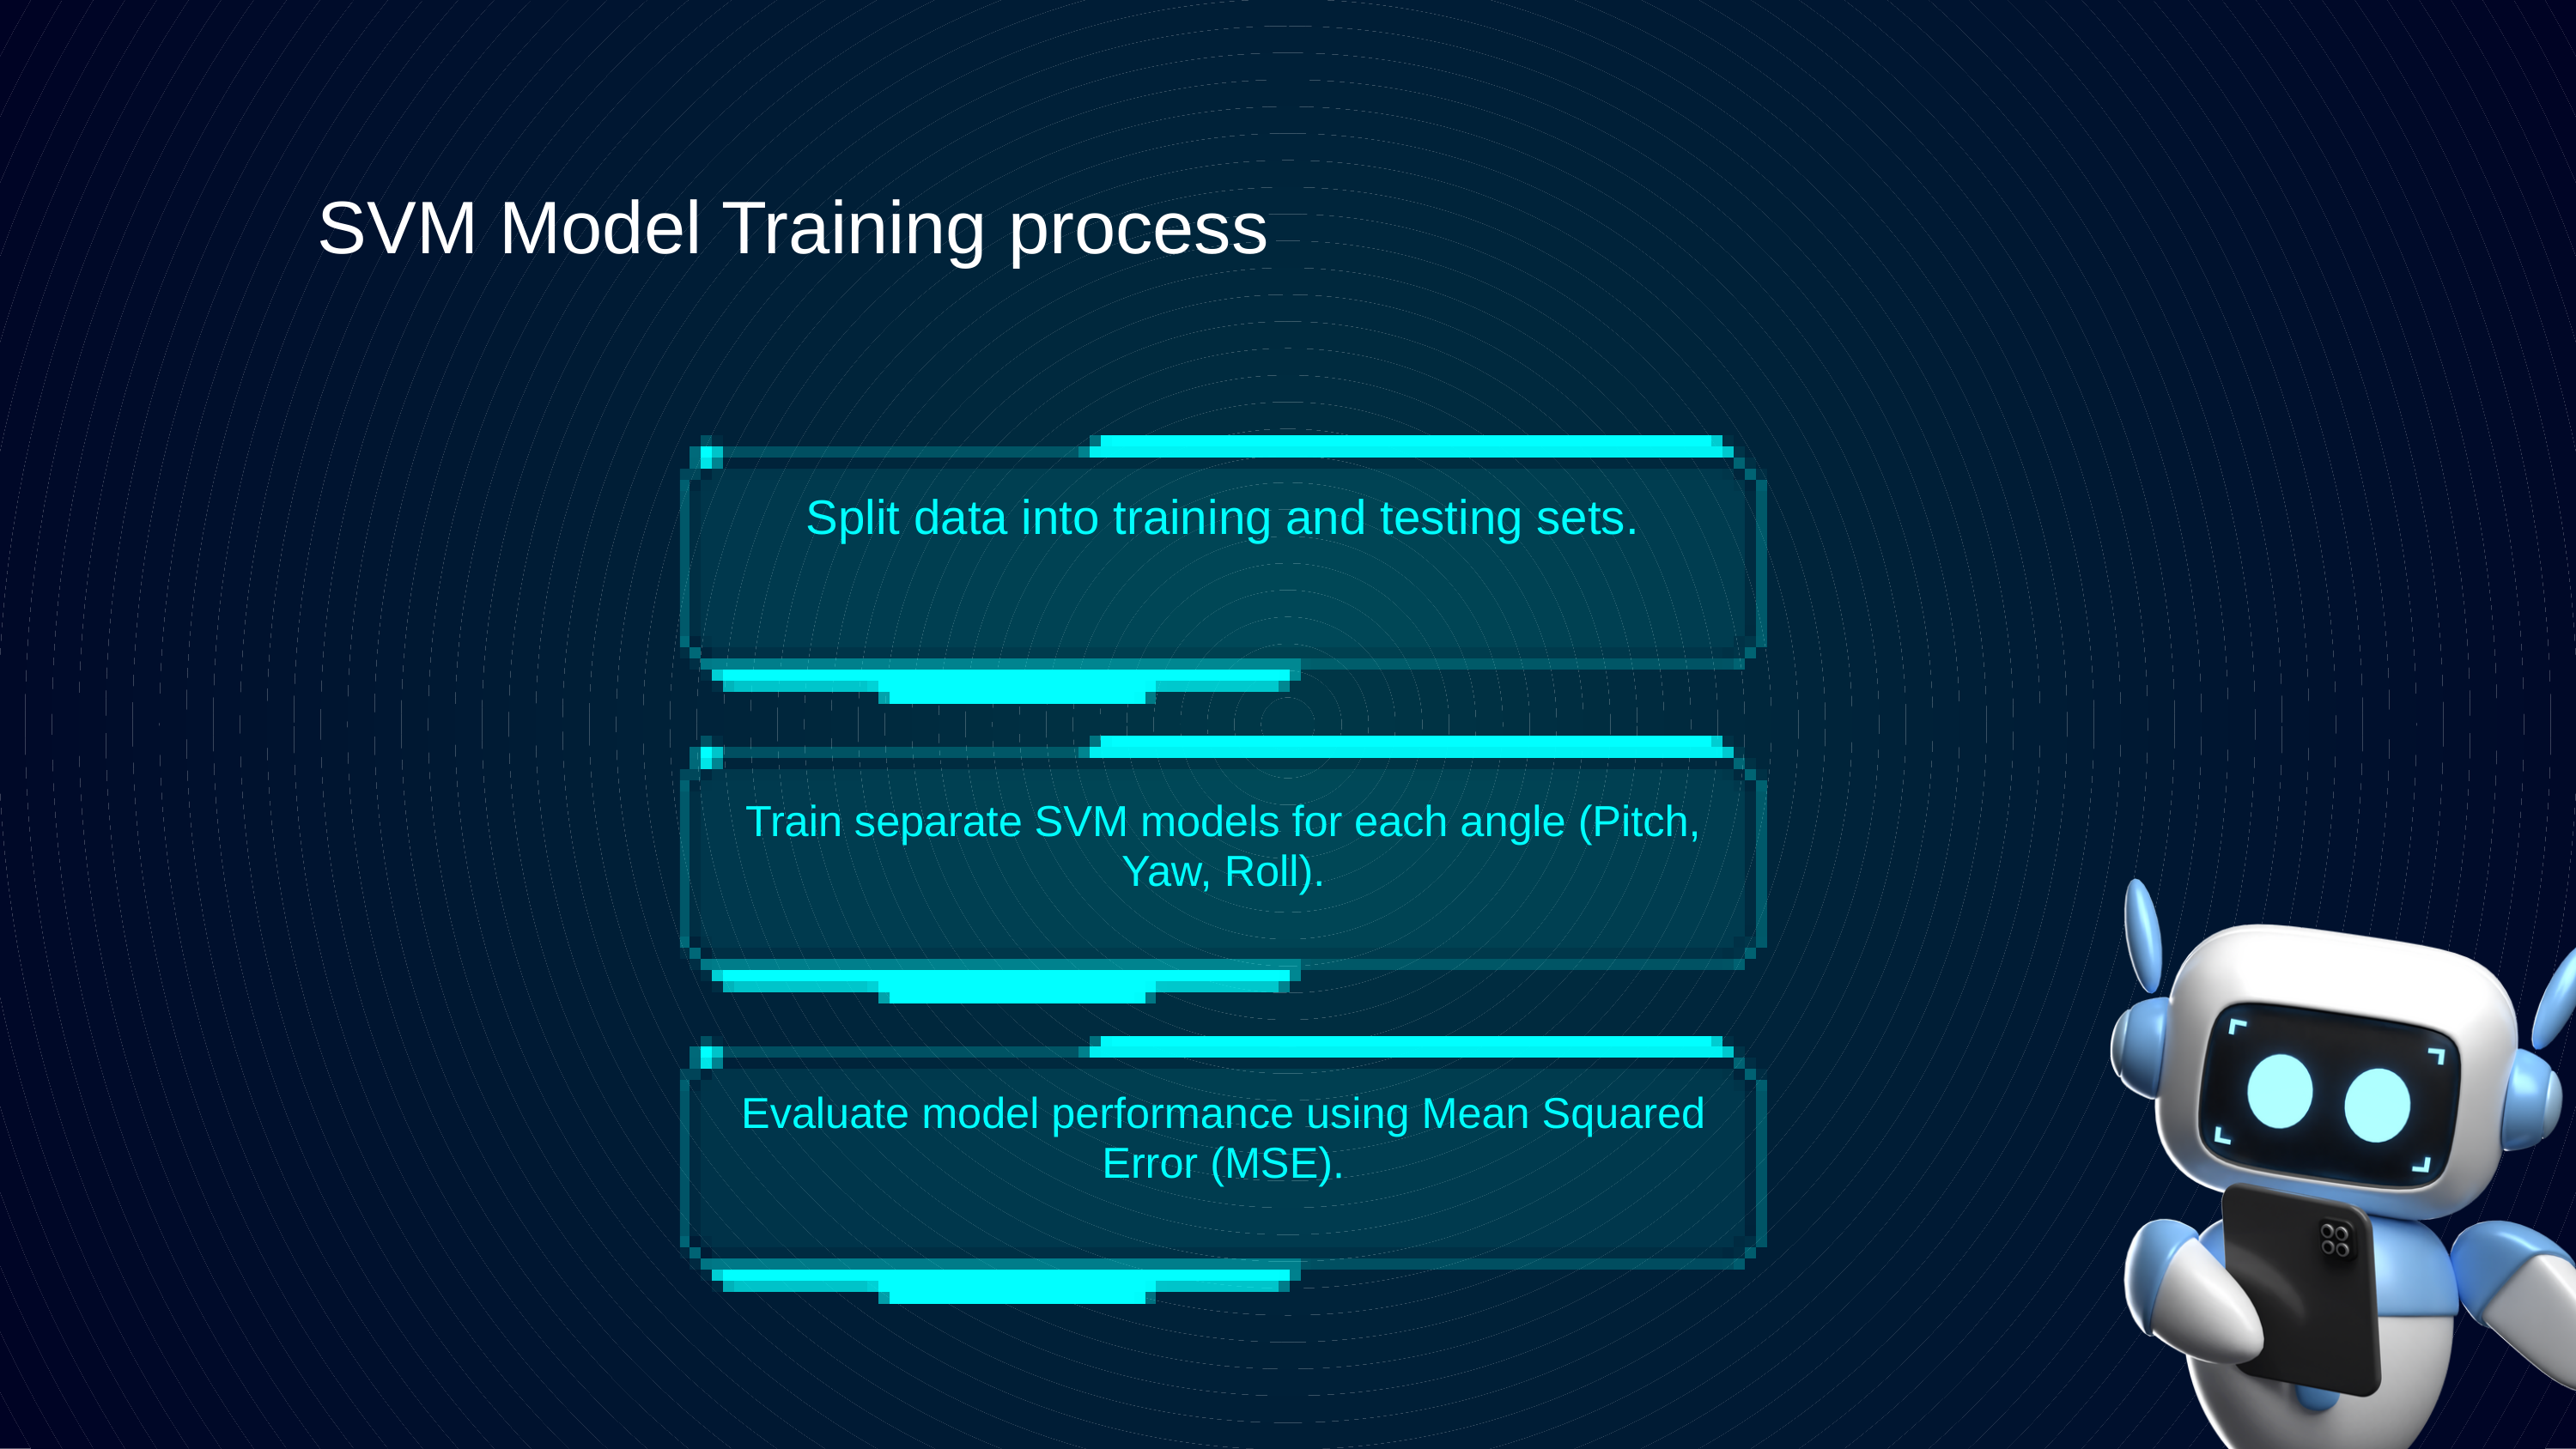

SVM Model Training process

Split data into training and testing sets.

Train separate SVM models for each angle (Pitch, Yaw, Roll).

Evaluate model performance using Mean Squared Error (MSE).